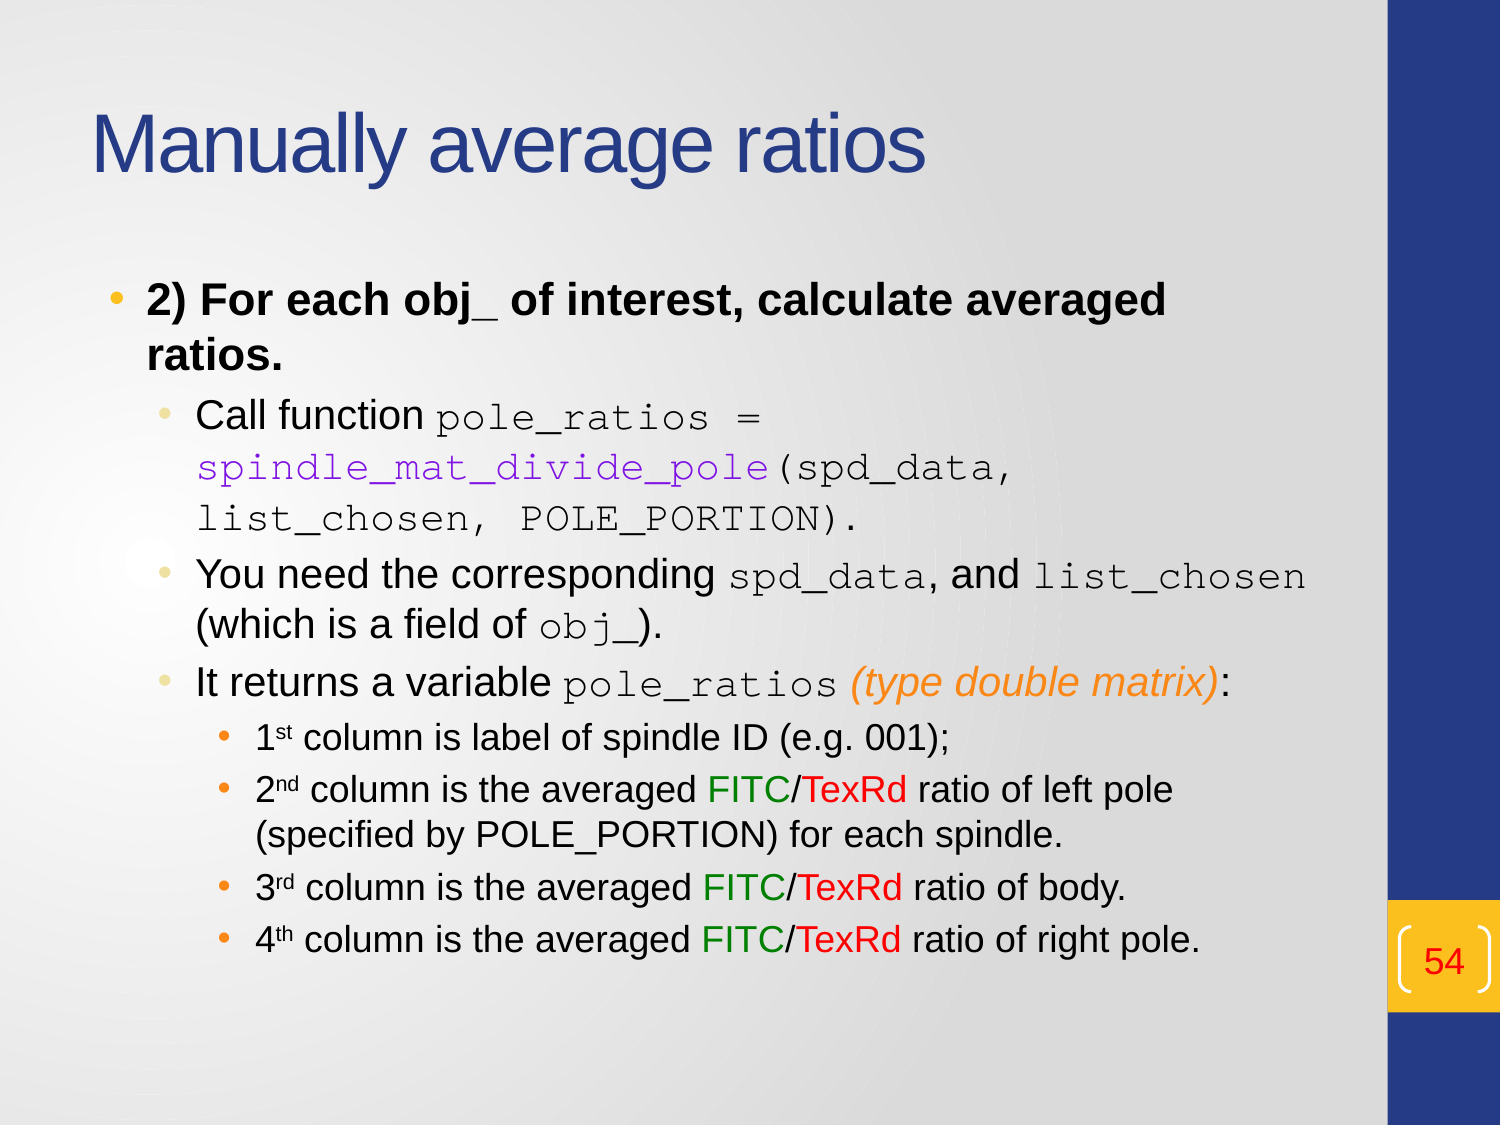

# Manually average ratios
2) For each obj_ of interest, calculate averaged ratios.
Call function pole_ratios = spindle_mat_divide_pole(spd_data, list_chosen, POLE_PORTION).
You need the corresponding spd_data, and list_chosen (which is a field of obj_).
It returns a variable pole_ratios (type double matrix):
1st column is label of spindle ID (e.g. 001);
2nd column is the averaged FITC/TexRd ratio of left pole (specified by POLE_PORTION) for each spindle.
3rd column is the averaged FITC/TexRd ratio of body.
4th column is the averaged FITC/TexRd ratio of right pole.
54